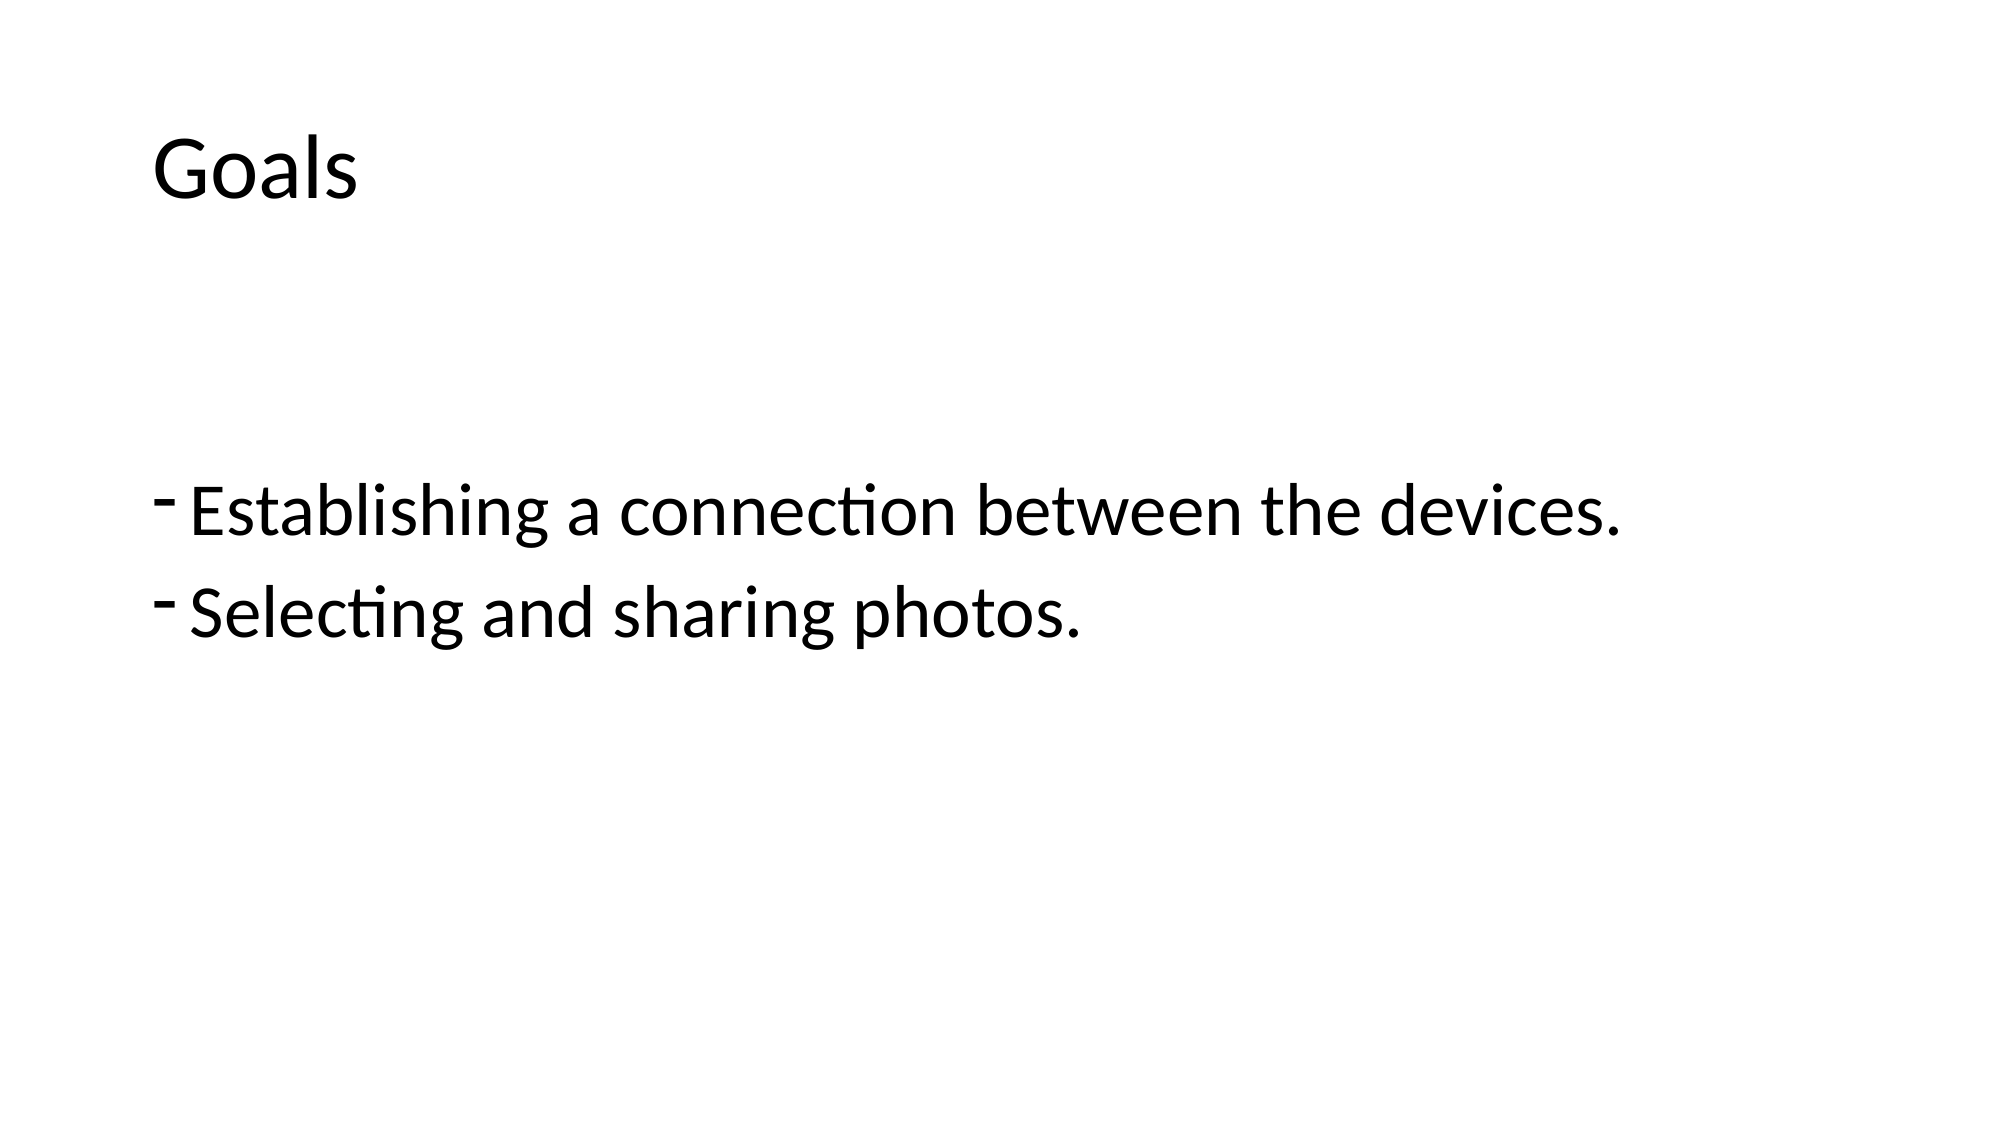

# Goals
Establishing a connection between the devices.
Selecting and sharing photos.